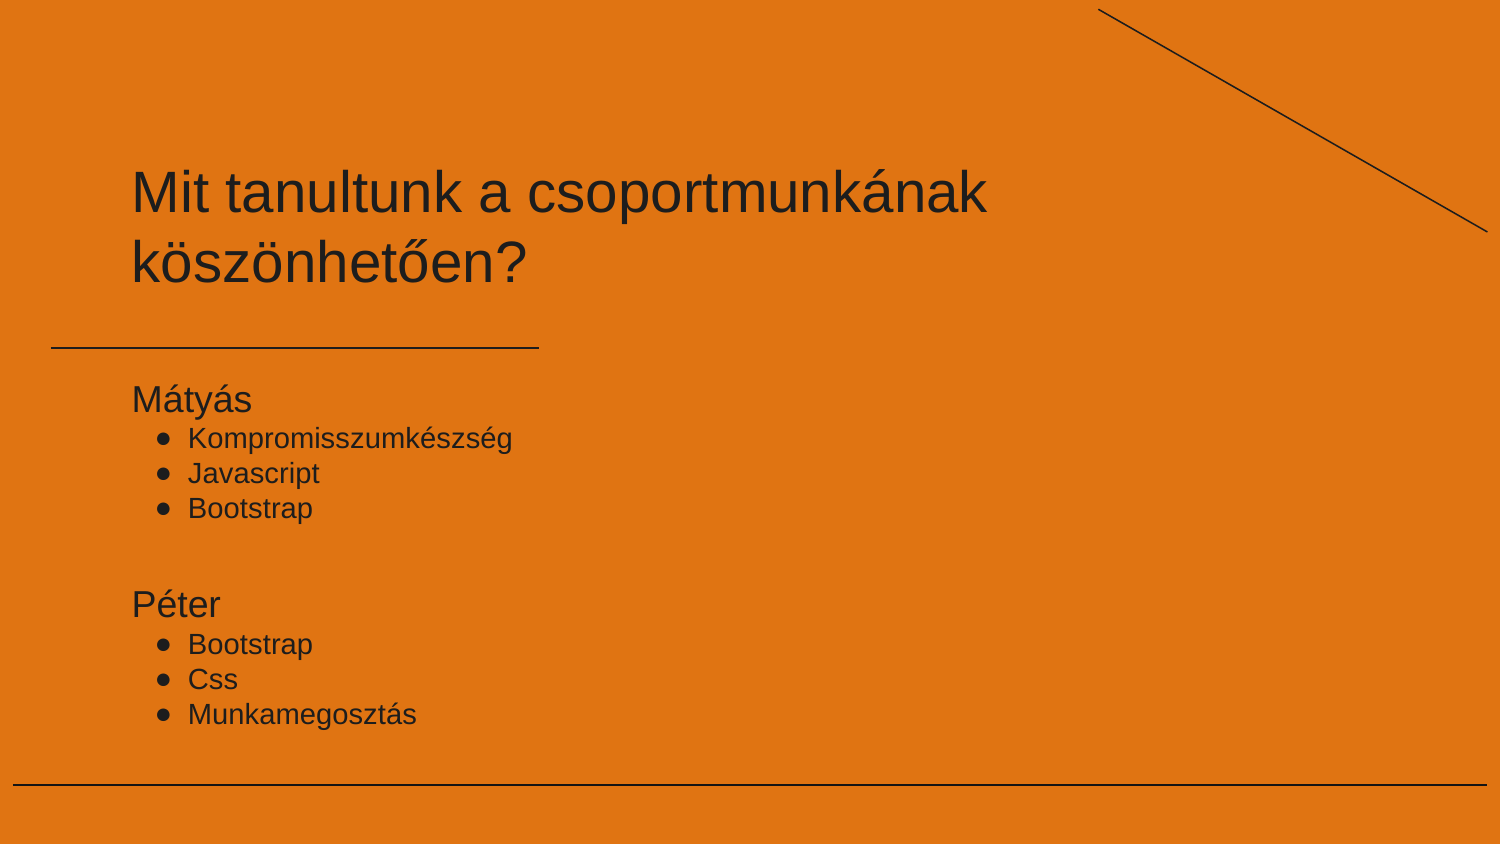

# Mit tanultunk a csoportmunkának köszönhetően?
Mátyás
Kompromisszumkészség
Javascript
Bootstrap

Péter
Bootstrap
Css
Munkamegosztás